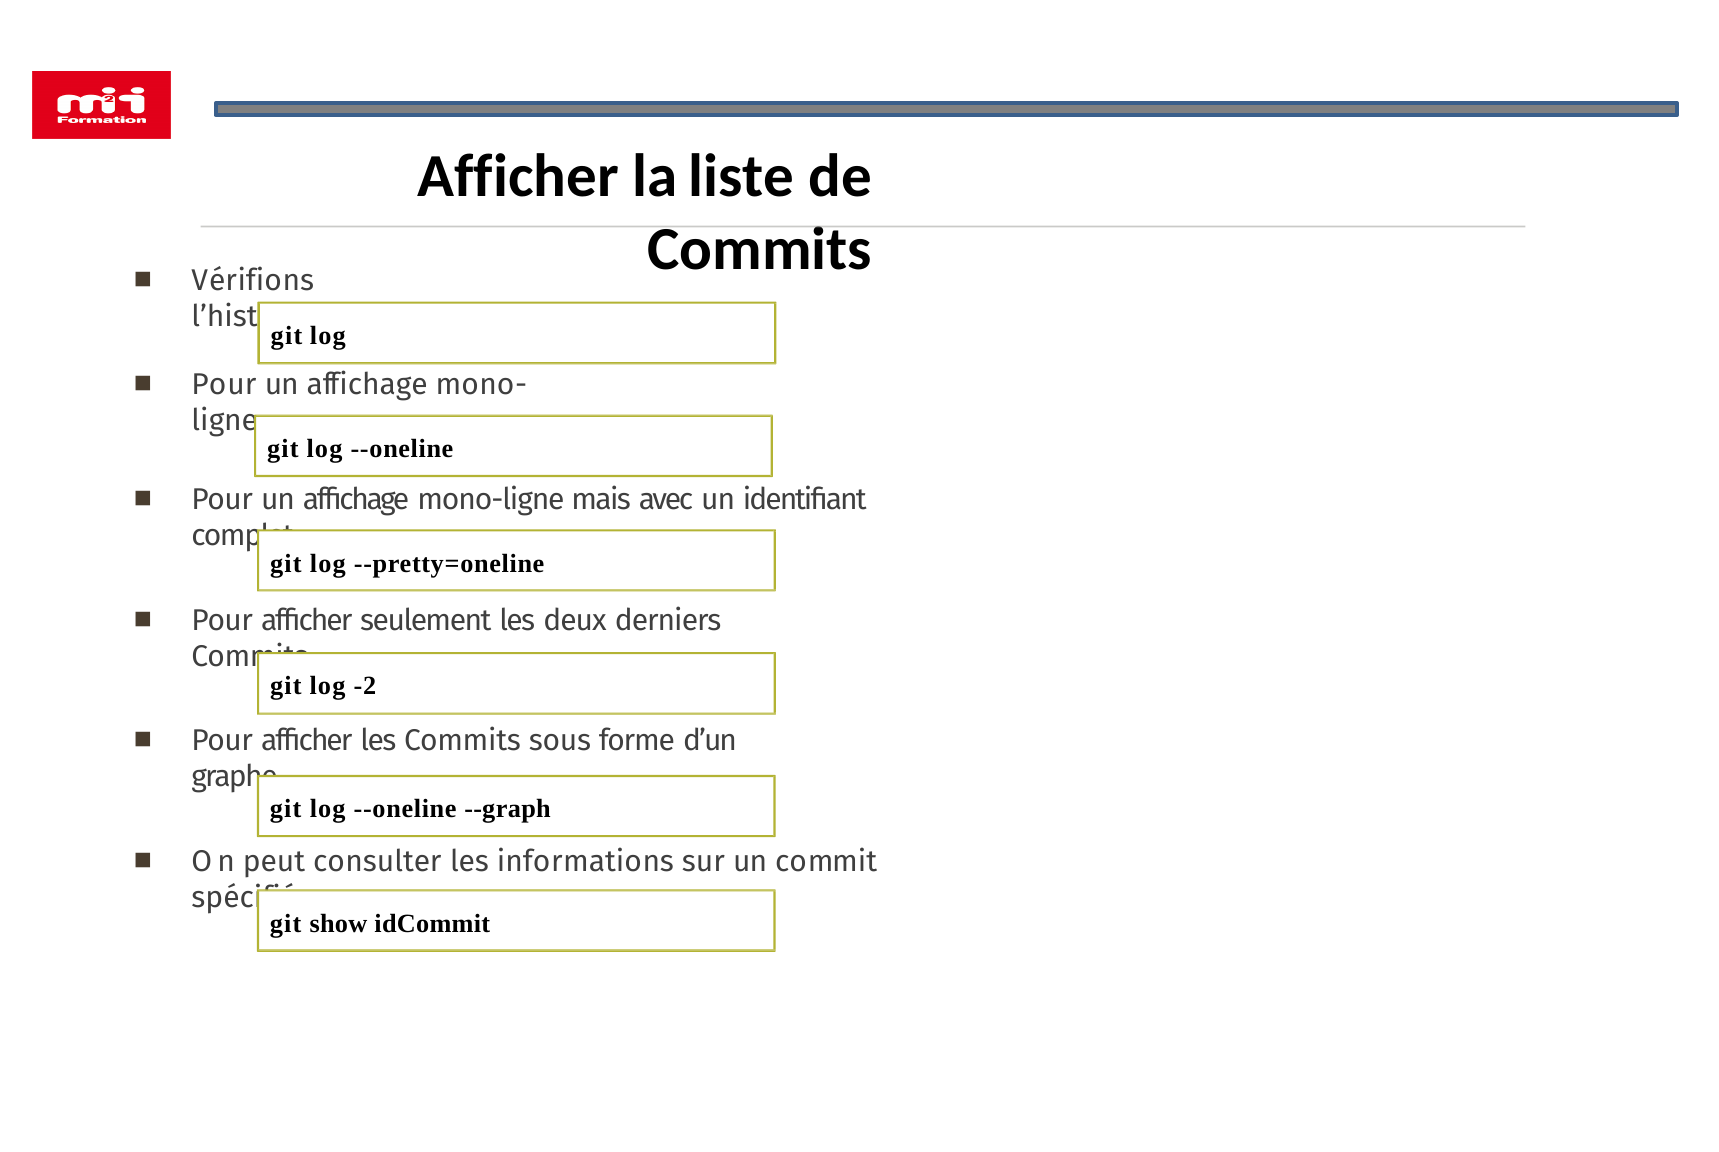

# Afficher la liste de Commits

Vérifions l’historique

git log
Pour un affichage mono-ligne

git log --oneline
Pour un affichage mono-ligne mais avec un identifiant complet

git log --pretty=oneline
Pour afficher seulement les deux derniers Commits

git log -2
Pour afficher les Commits sous forme d’un graphe

git log --oneline --graph
On peut consulter les informations sur un commit spécifié

git show idCommit
28